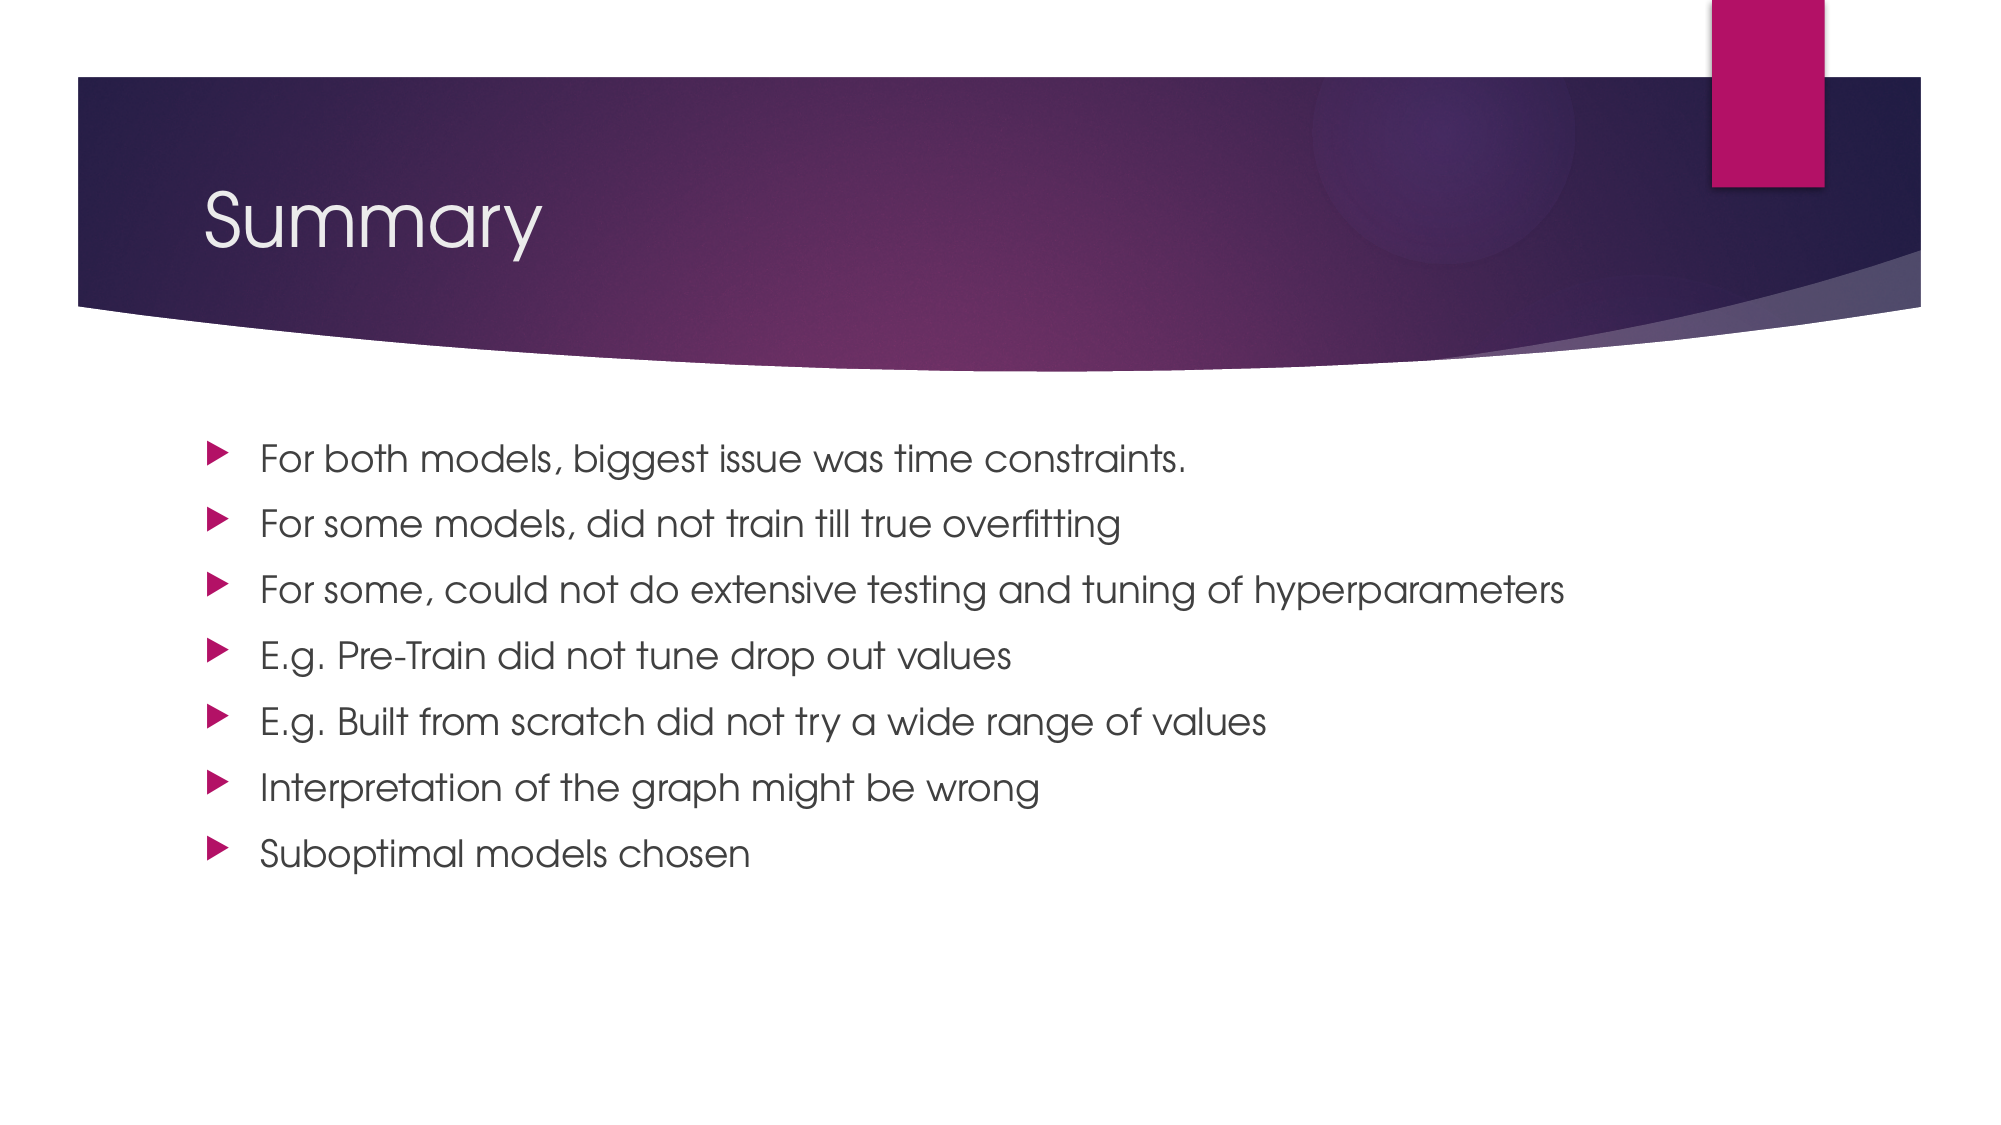

# Summary
For both models, biggest issue was time constraints.
For some models, did not train till true overfitting
For some, could not do extensive testing and tuning of hyperparameters
E.g. Pre-Train did not tune drop out values
E.g. Built from scratch did not try a wide range of values
Interpretation of the graph might be wrong
Suboptimal models chosen